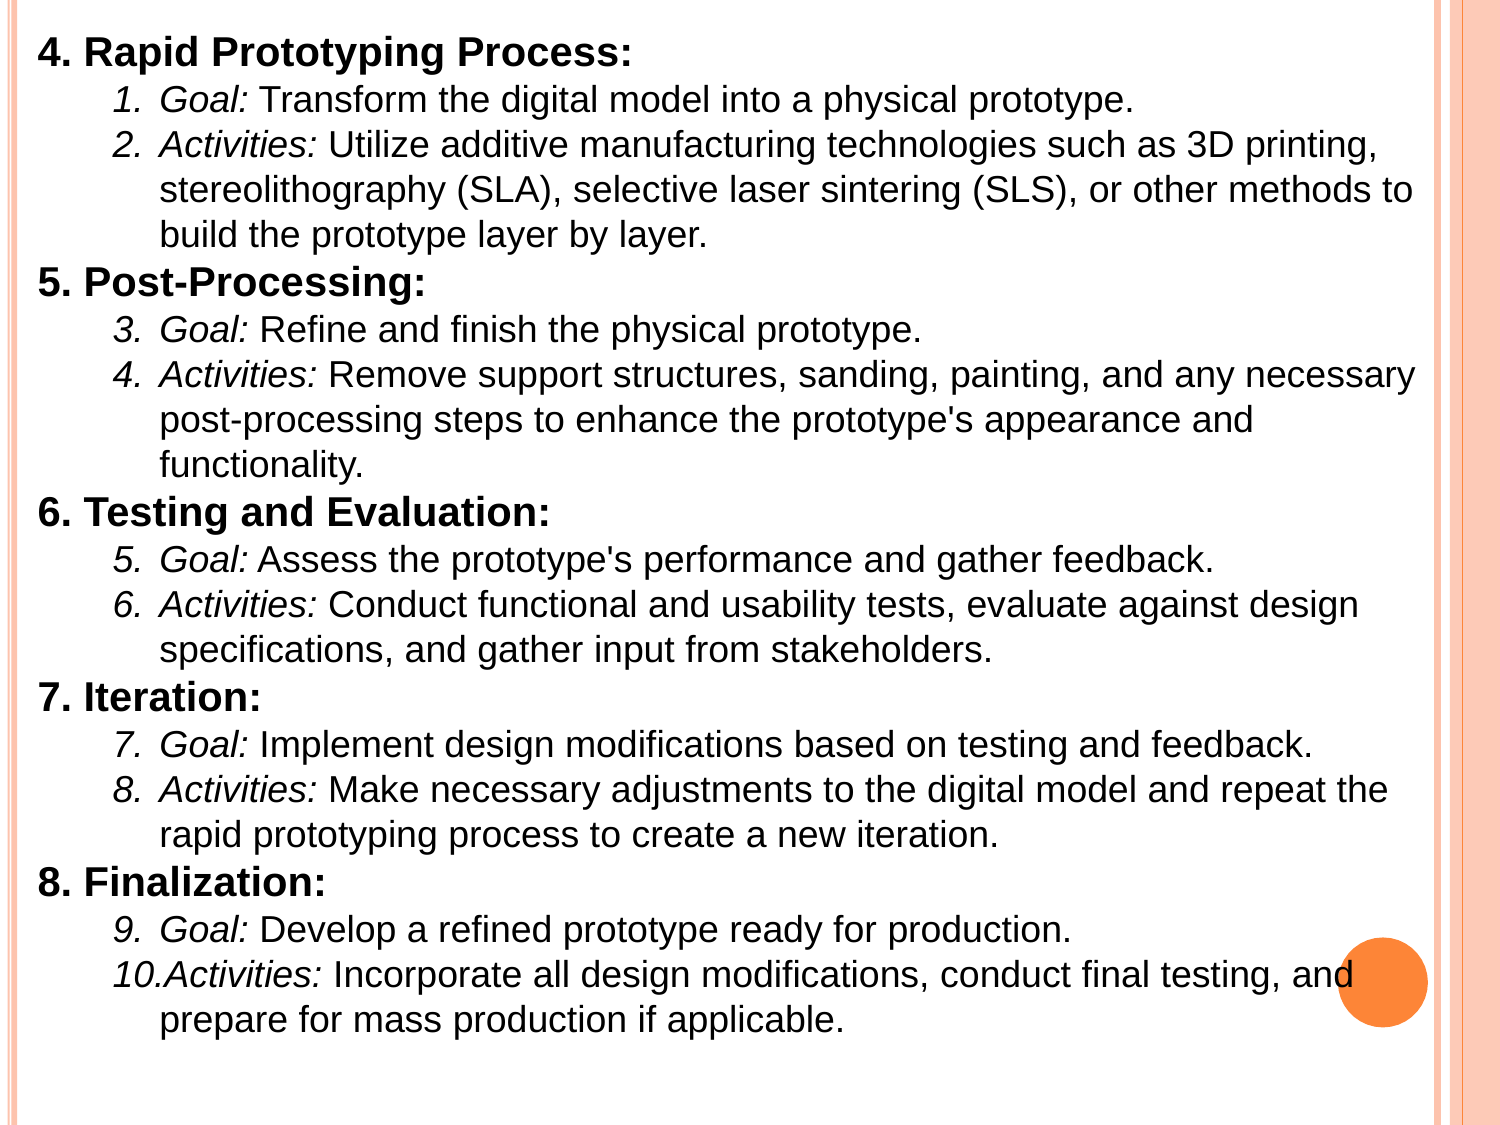

4. Rapid Prototyping Process:
Goal: Transform the digital model into a physical prototype.
Activities: Utilize additive manufacturing technologies such as 3D printing, stereolithography (SLA), selective laser sintering (SLS), or other methods to build the prototype layer by layer.
5. Post-Processing:
Goal: Refine and finish the physical prototype.
Activities: Remove support structures, sanding, painting, and any necessary post-processing steps to enhance the prototype's appearance and functionality.
6. Testing and Evaluation:
Goal: Assess the prototype's performance and gather feedback.
Activities: Conduct functional and usability tests, evaluate against design specifications, and gather input from stakeholders.
7. Iteration:
Goal: Implement design modifications based on testing and feedback.
Activities: Make necessary adjustments to the digital model and repeat the rapid prototyping process to create a new iteration.
8. Finalization:
Goal: Develop a refined prototype ready for production.
Activities: Incorporate all design modifications, conduct final testing, and prepare for mass production if applicable.